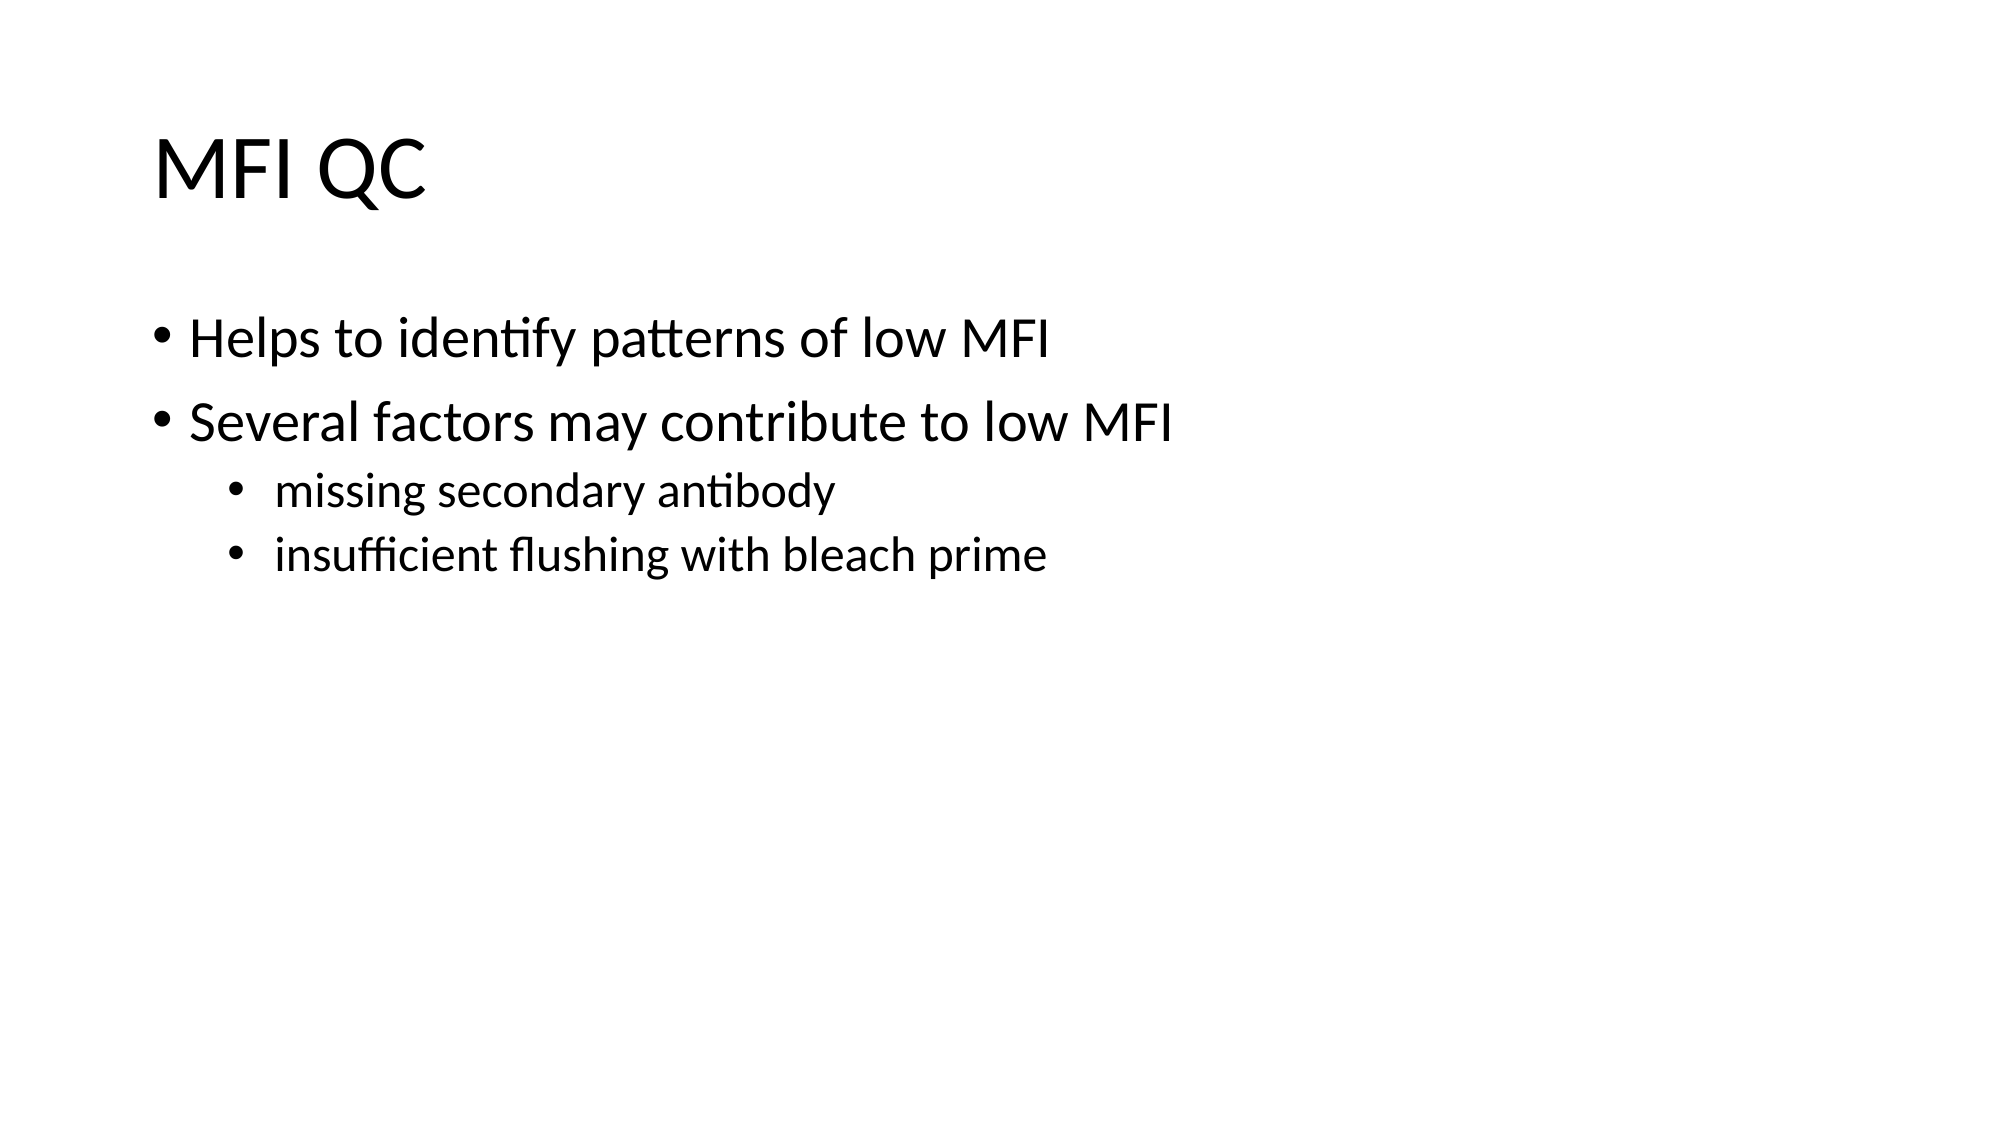

# MFI QC
Helps to identify patterns of low MFI
Several factors may contribute to low MFI
missing secondary antibody
insufficient flushing with bleach prime